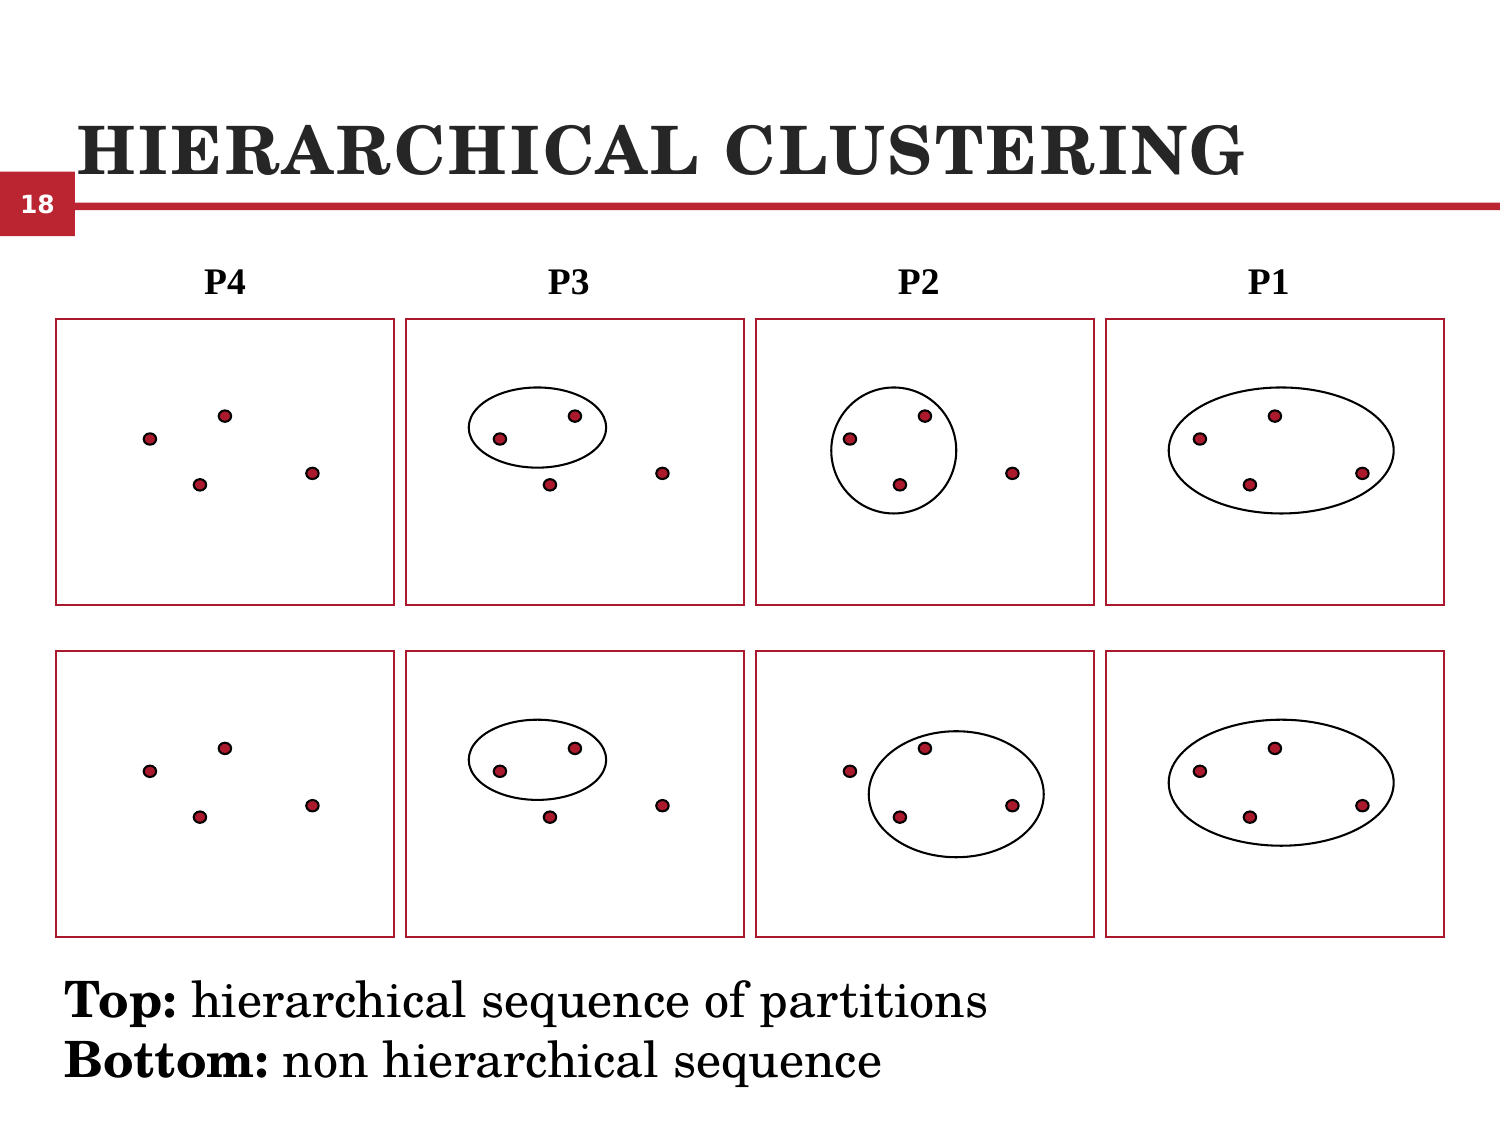

# Hierarchical Clustering
P4
P3
P2
P1

Top: hierarchical sequence of partitions
Bottom: non hierarchical sequence
9